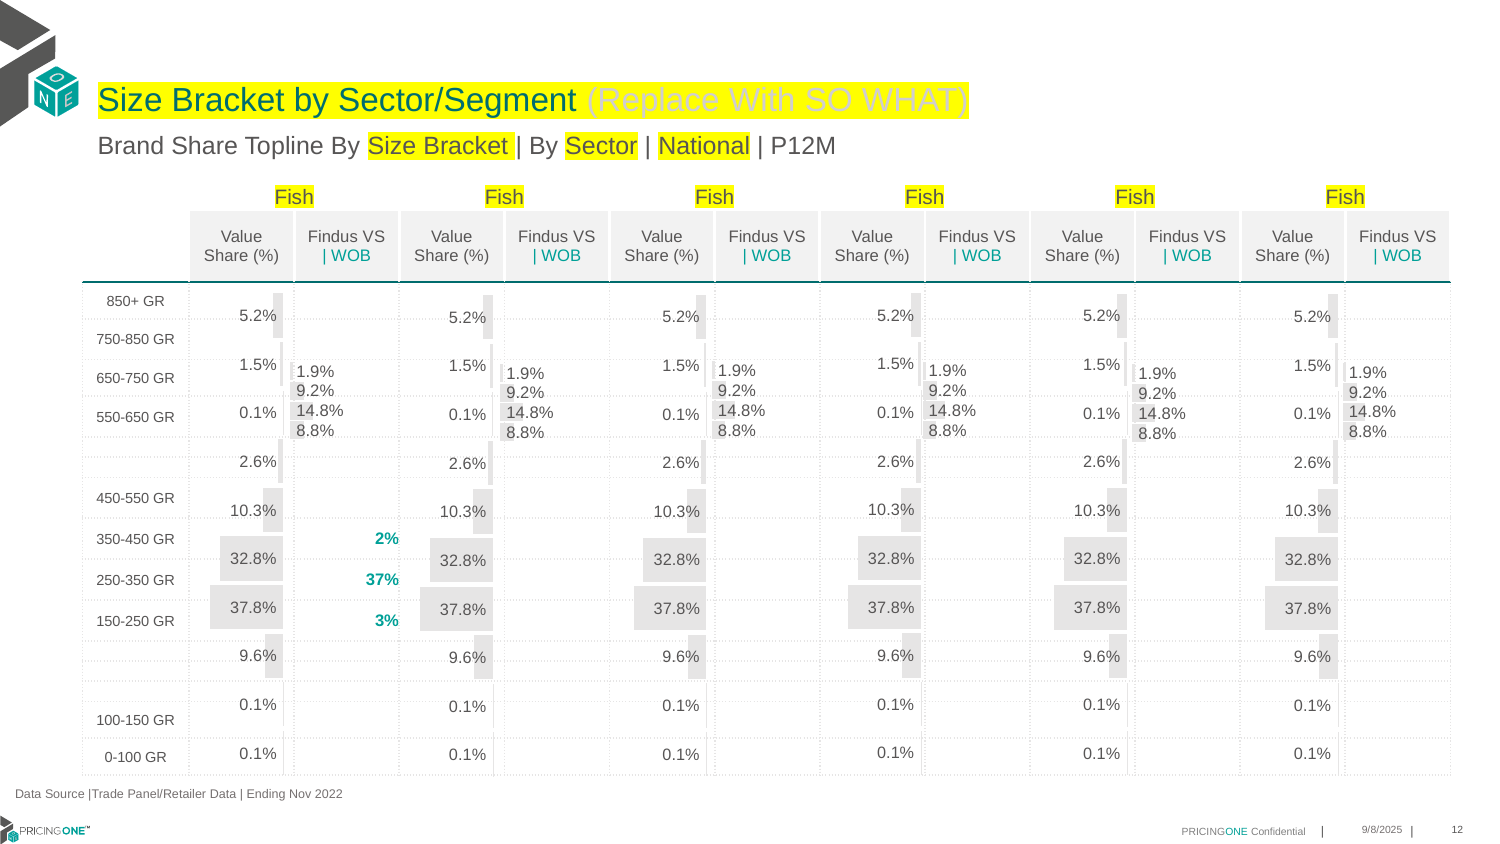

# Size Bracket by Sector/Segment (Replace With SO WHAT)
Brand Share Topline By Size Bracket | By Sector | National | P12M
|  | Fish |  | Fish |  | Fish |  | Fish |  | Fish |  | Fish |  |
| --- | --- | --- | --- | --- | --- | --- | --- | --- | --- | --- | --- | --- |
|  | Value Share (%) | Findus VS | WOB | Value Share (%) | Findus VS | WOB | Value Share (%) | Findus VS | WOB | Value Share (%) | Findus VS | WOB | Value Share (%) | Findus VS | WOB | Value Share (%) | Findus VS | WOB |
| 850+ GR |  |  |  |  |  |  |  |  |  |  |  |  |
| 750-850 GR |  |  |  |  |  |  |  |  |  |  |  |  |
| 650-750 GR |  |  |  |  |  |  |  |  |  |  |  |  |
| 550-650 GR |  |  |  |  |  |  |  |  |  |  |  |  |
|  |  |  |  |  |  |  |  |  |  |  |  |  |
|  |  |  |  |  |  |  |  |  |  |  |  |  |
| 450-550 GR |  |  |  |  |  |  |  |  |  |  |  |  |
| 350-450 GR |  | 2% |  |  |  |  |  |  |  |  |  |  |
| 250-350 GR |  | 37% |  |  |  |  |  |  |  |  |  |  |
| 150-250 GR |  | 3% |  |  |  |  |  |  |  |  |  |  |
|  |  |  |  |  |  |  |  |  |  |  |  |  |
|  |  |  |  |  |  |  |  |  |  |  |  |  |
|  |  |  |  |  |  |  |  |  |  |  |  |  |
| 100-150 GR |  |  |  |  |  |  |  |  |  |  |  |  |
| 0-100 GR |  |  |  |  |  |  |  |  |  |  |  |  |

[unsupported chart]

[unsupported chart]

[unsupported chart]

### Chart

| Category | Value Share |
|---|---|
| 5.2402595000000003E-2 | 0.052402595 |
| 1.4997273E-2 | 0.014997273 |
| 1.406991E-3 | 0.001406991 |
| 2.6317993000000001E-2 | 0.026317993 |
| 0.102607754 | 0.102607754 |
| 0.32788217800000002 | 0.327882178 |
| 0.37774250999999998 | 0.37774251 |
| 9.5943925999999999E-2 | 0.095943926 |
| 6.9817999999999996E-4 | 0.00069818 |
| 6.9817999999999996E-4 | 0.00069818 |

### Chart

| Category | Value Share |
|---|---|
| 5.2402595000000003E-2 | 0.052402595 |
| 1.4997273E-2 | 0.014997273 |
| 1.406991E-3 | 0.001406991 |
| 2.6317993000000001E-2 | 0.026317993 |
| 0.102607754 | 0.102607754 |
| 0.32788217800000002 | 0.327882178 |
| 0.37774250999999998 | 0.37774251 |
| 9.5943925999999999E-2 | 0.095943926 |
| 6.9817999999999996E-4 | 0.00069818 |
| 6.9817999999999996E-4 | 0.00069818 |

### Chart

| Category | Value Share |
|---|---|
| 5.2402595000000003E-2 | 0.052402595 |
| 1.4997273E-2 | 0.014997273 |
| 1.406991E-3 | 0.001406991 |
| 2.6317993000000001E-2 | 0.026317993 |
| 0.102607754 | 0.102607754 |
| 0.32788217800000002 | 0.327882178 |
| 0.37774250999999998 | 0.37774251 |
| 9.5943925999999999E-2 | 0.095943926 |
| 6.9817999999999996E-4 | 0.00069818 |
| 6.9817999999999996E-4 | 0.00069818 |

[unsupported chart]

### Chart

| Category | Value Share |
|---|---|
| 5.2402595000000003E-2 | 0.052402595 |
| 1.4997273E-2 | 0.014997273 |
| 1.406991E-3 | 0.001406991 |
| 2.6317993000000001E-2 | 0.026317993 |
| 0.102607754 | 0.102607754 |
| 0.32788217800000002 | 0.327882178 |
| 0.37774250999999998 | 0.37774251 |
| 9.5943925999999999E-2 | 0.095943926 |
| 6.9817999999999996E-4 | 0.00069818 |
| 6.9817999999999996E-4 | 0.00069818 |

### Chart

| Category | Value Share |
|---|---|
| 5.2402595000000003E-2 | 0.052402595 |
| 1.4997273E-2 | 0.014997273 |
| 1.406991E-3 | 0.001406991 |
| 2.6317993000000001E-2 | 0.026317993 |
| 0.102607754 | 0.102607754 |
| 0.32788217800000002 | 0.327882178 |
| 0.37774250999999998 | 0.37774251 |
| 9.5943925999999999E-2 | 0.095943926 |
| 6.9817999999999996E-4 | 0.00069818 |
| 6.9817999999999996E-4 | 0.00069818 |

[unsupported chart]

### Chart

| Category | Value Share |
|---|---|
| 5.2402595000000003E-2 | 0.052402595 |
| 1.4997273E-2 | 0.014997273 |
| 1.406991E-3 | 0.001406991 |
| 2.6317993000000001E-2 | 0.026317993 |
| 0.102607754 | 0.102607754 |
| 0.32788217800000002 | 0.327882178 |
| 0.37774250999999998 | 0.37774251 |
| 9.5943925999999999E-2 | 0.095943926 |
| 6.9817999999999996E-4 | 0.00069818 |
| 6.9817999999999996E-4 | 0.00069818 |

[unsupported chart]

Data Source |Trade Panel/Retailer Data | Ending Nov 2022

9/8/2025
12